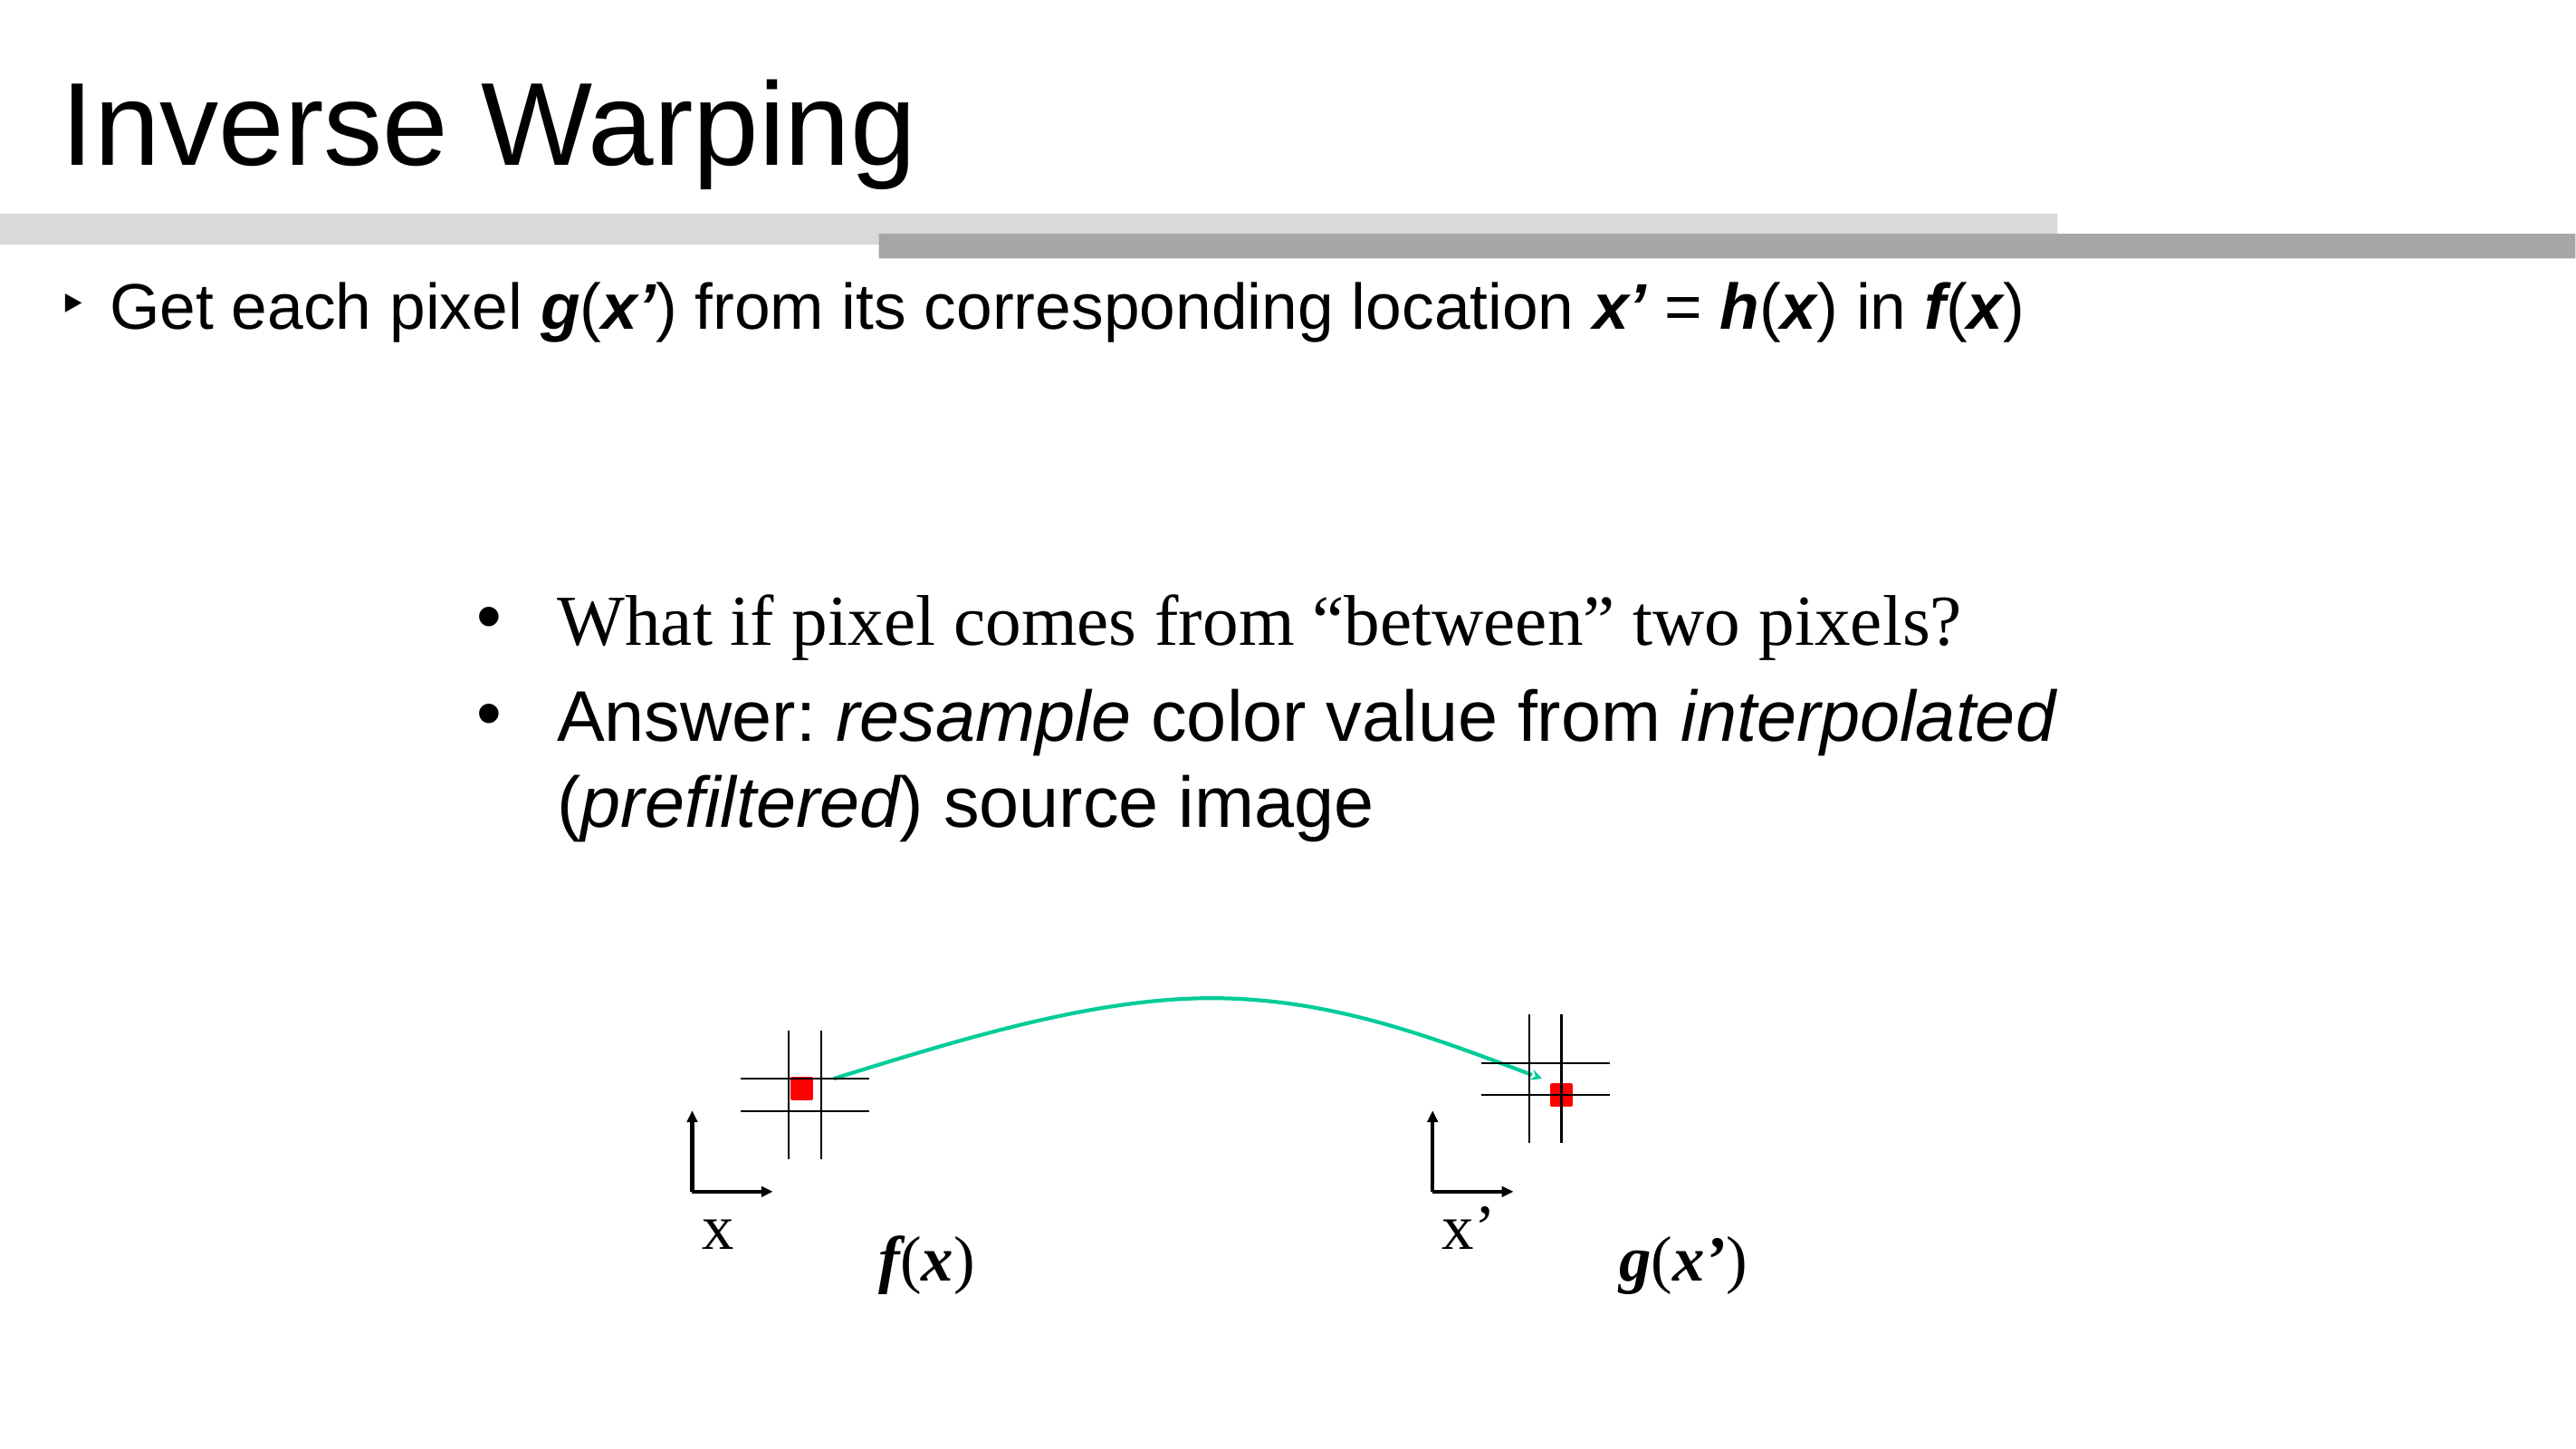

# Inverse Warping
Get each pixel g(x’) from its corresponding location x’ = h(x) in f(x)
What if pixel comes from “between” two pixels?
Answer: resample color value from interpolated (prefiltered) source image

x
x’
f(x)
g(x’)